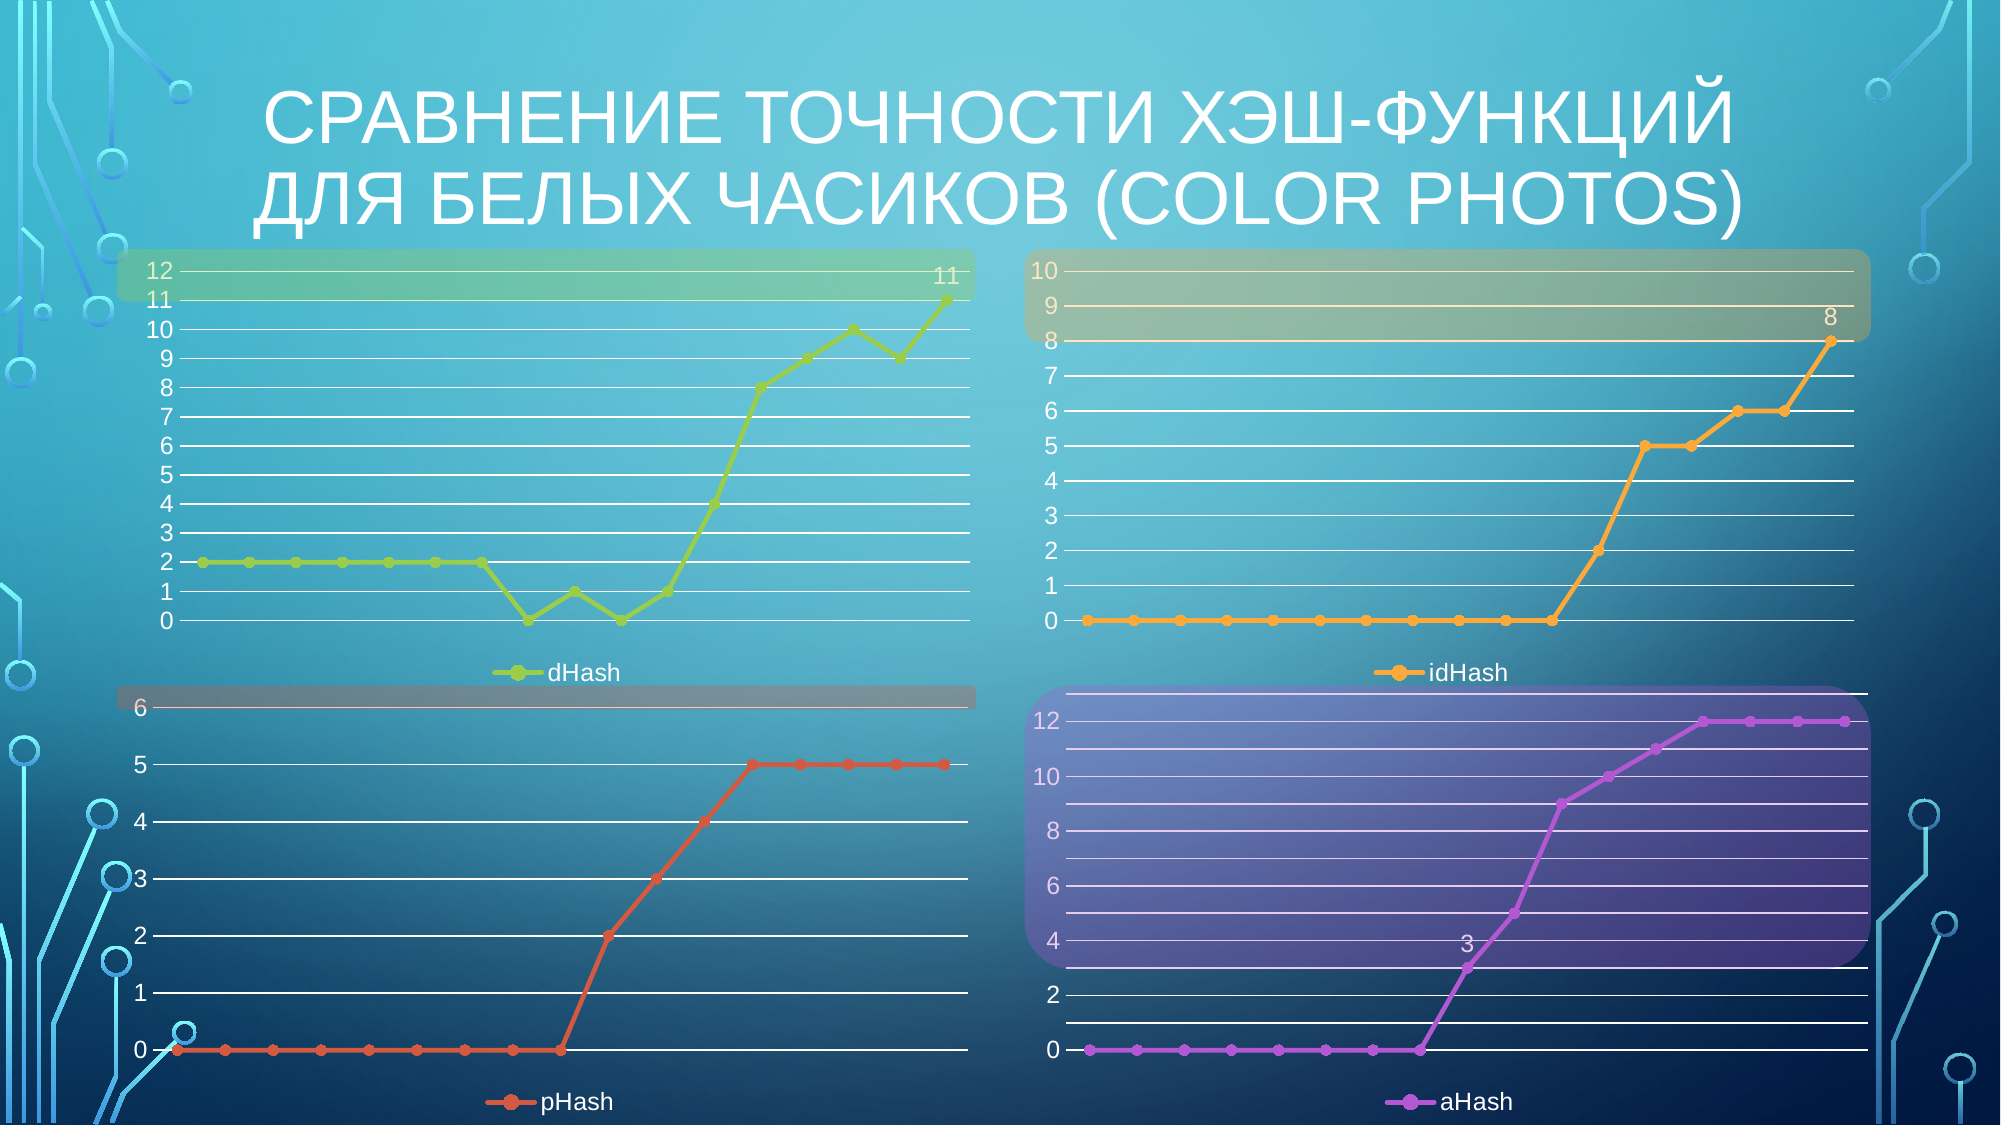

# Сравнение точности хэш-функций Для белых часиков (color photos)

### Chart

| Category | idHash |
|---|---|
| "white_col_4.jpg" | 0.0 |
| "white_col_5.jpg" | 0.0 |
| "white_col_6.jpg" | 0.0 |
| "white_col_7.jpg" | 0.0 |
| "white_col_8.jpg" | 0.0 |
| "white_col_9.jpg" | 0.0 |
| "white_col_10.jpg" | 0.0 |
| "white_col_11.jpg" | 0.0 |
| "white_col_12.jpg" | 0.0 |
| "white_col_13.jpg" | 0.0 |
| "white_col_14.jpg" | 0.0 |
| "white_col_15.jpg" | 2.0 |
| "white_col_16.jpg" | 5.0 |
| "white_col_17.jpg" | 5.0 |
| "white_col_18.jpg" | 6.0 |
| "white_col_19.jpg" | 6.0 |
| "white_col_20.jpg" | 8.0 |

### Chart

| Category | dHash |
|---|---|
| "white_col_4.jpg" | 2.0 |
| "white_col_5.jpg" | 2.0 |
| "white_col_6.jpg" | 2.0 |
| "white_col_7.jpg" | 2.0 |
| "white_col_8.jpg" | 2.0 |
| "white_col_9.jpg" | 2.0 |
| "white_col_10.jpg" | 2.0 |
| "white_col_11.jpg" | 0.0 |
| "white_col_12.jpg" | 1.0 |
| "white_col_13.jpg" | 0.0 |
| "white_col_14.jpg" | 1.0 |
| "white_col_15.jpg" | 4.0 |
| "white_col_16.jpg" | 8.0 |
| "white_col_17.jpg" | 9.0 |
| "white_col_18.jpg" | 10.0 |
| "white_col_19.jpg" | 9.0 |
| "white_col_20.jpg" | 11.0 |

### Chart

| Category | aHash |
|---|---|
| "white_col_4.jpg" | 0.0 |
| "white_col_5.jpg" | 0.0 |
| "white_col_6.jpg" | 0.0 |
| "white_col_7.jpg" | 0.0 |
| "white_col_8.jpg" | 0.0 |
| "white_col_9.jpg" | 0.0 |
| "white_col_10.jpg" | 0.0 |
| "white_col_11.jpg" | 0.0 |
| "white_col_12.jpg" | 3.0 |
| "white_col_13.jpg" | 5.0 |
| "white_col_14.jpg" | 9.0 |
| "white_col_15.jpg" | 10.0 |
| "white_col_16.jpg" | 11.0 |
| "white_col_17.jpg" | 12.0 |
| "white_col_18.jpg" | 12.0 |
| "white_col_19.jpg" | 12.0 |
| "white_col_20.jpg" | 12.0 |

### Chart

| Category | pHash |
|---|---|
| "white_col_4.jpg" | 0.0 |
| "white_col_5.jpg" | 0.0 |
| "white_col_6.jpg" | 0.0 |
| "white_col_7.jpg" | 0.0 |
| "white_col_8.jpg" | 0.0 |
| "white_col_9.jpg" | 0.0 |
| "white_col_10.jpg" | 0.0 |
| "white_col_11.jpg" | 0.0 |
| "white_col_12.jpg" | 0.0 |
| "white_col_13.jpg" | 2.0 |
| "white_col_14.jpg" | 3.0 |
| "white_col_15.jpg" | 4.0 |
| "white_col_16.jpg" | 5.0 |
| "white_col_17.jpg" | 5.0 |
| "white_col_18.jpg" | 5.0 |
| "white_col_19.jpg" | 5.0 |
| "white_col_20.jpg" | 5.0 |